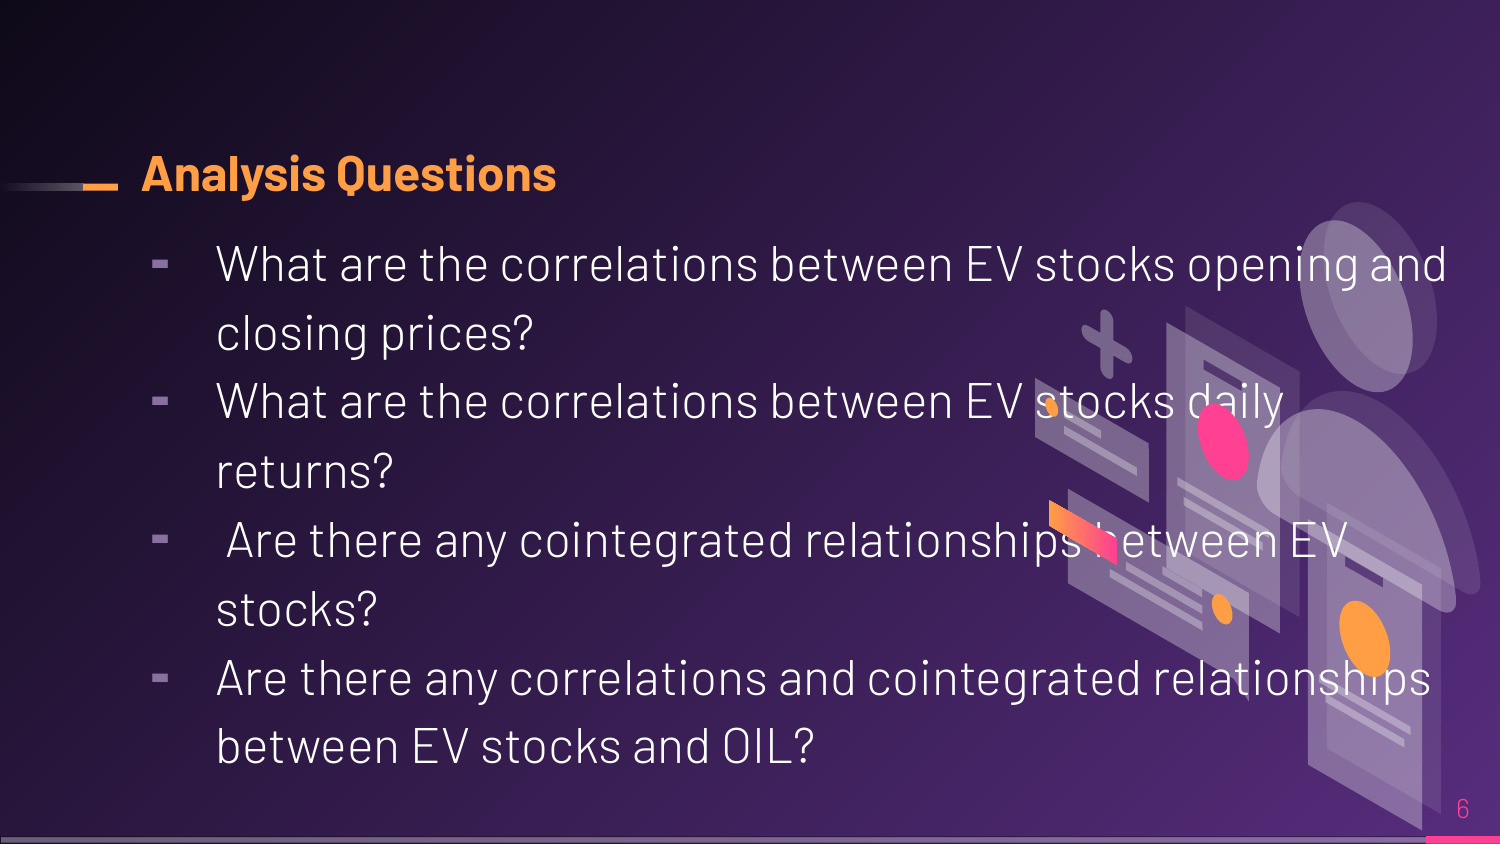

# Analysis Questions

What are the correlations between EV stocks opening and closing prices?
What are the correlations between EV stocks daily returns?
 Are there any cointegrated relationships between EV stocks?
Are there any correlations and cointegrated relationships between EV stocks and OIL?
6